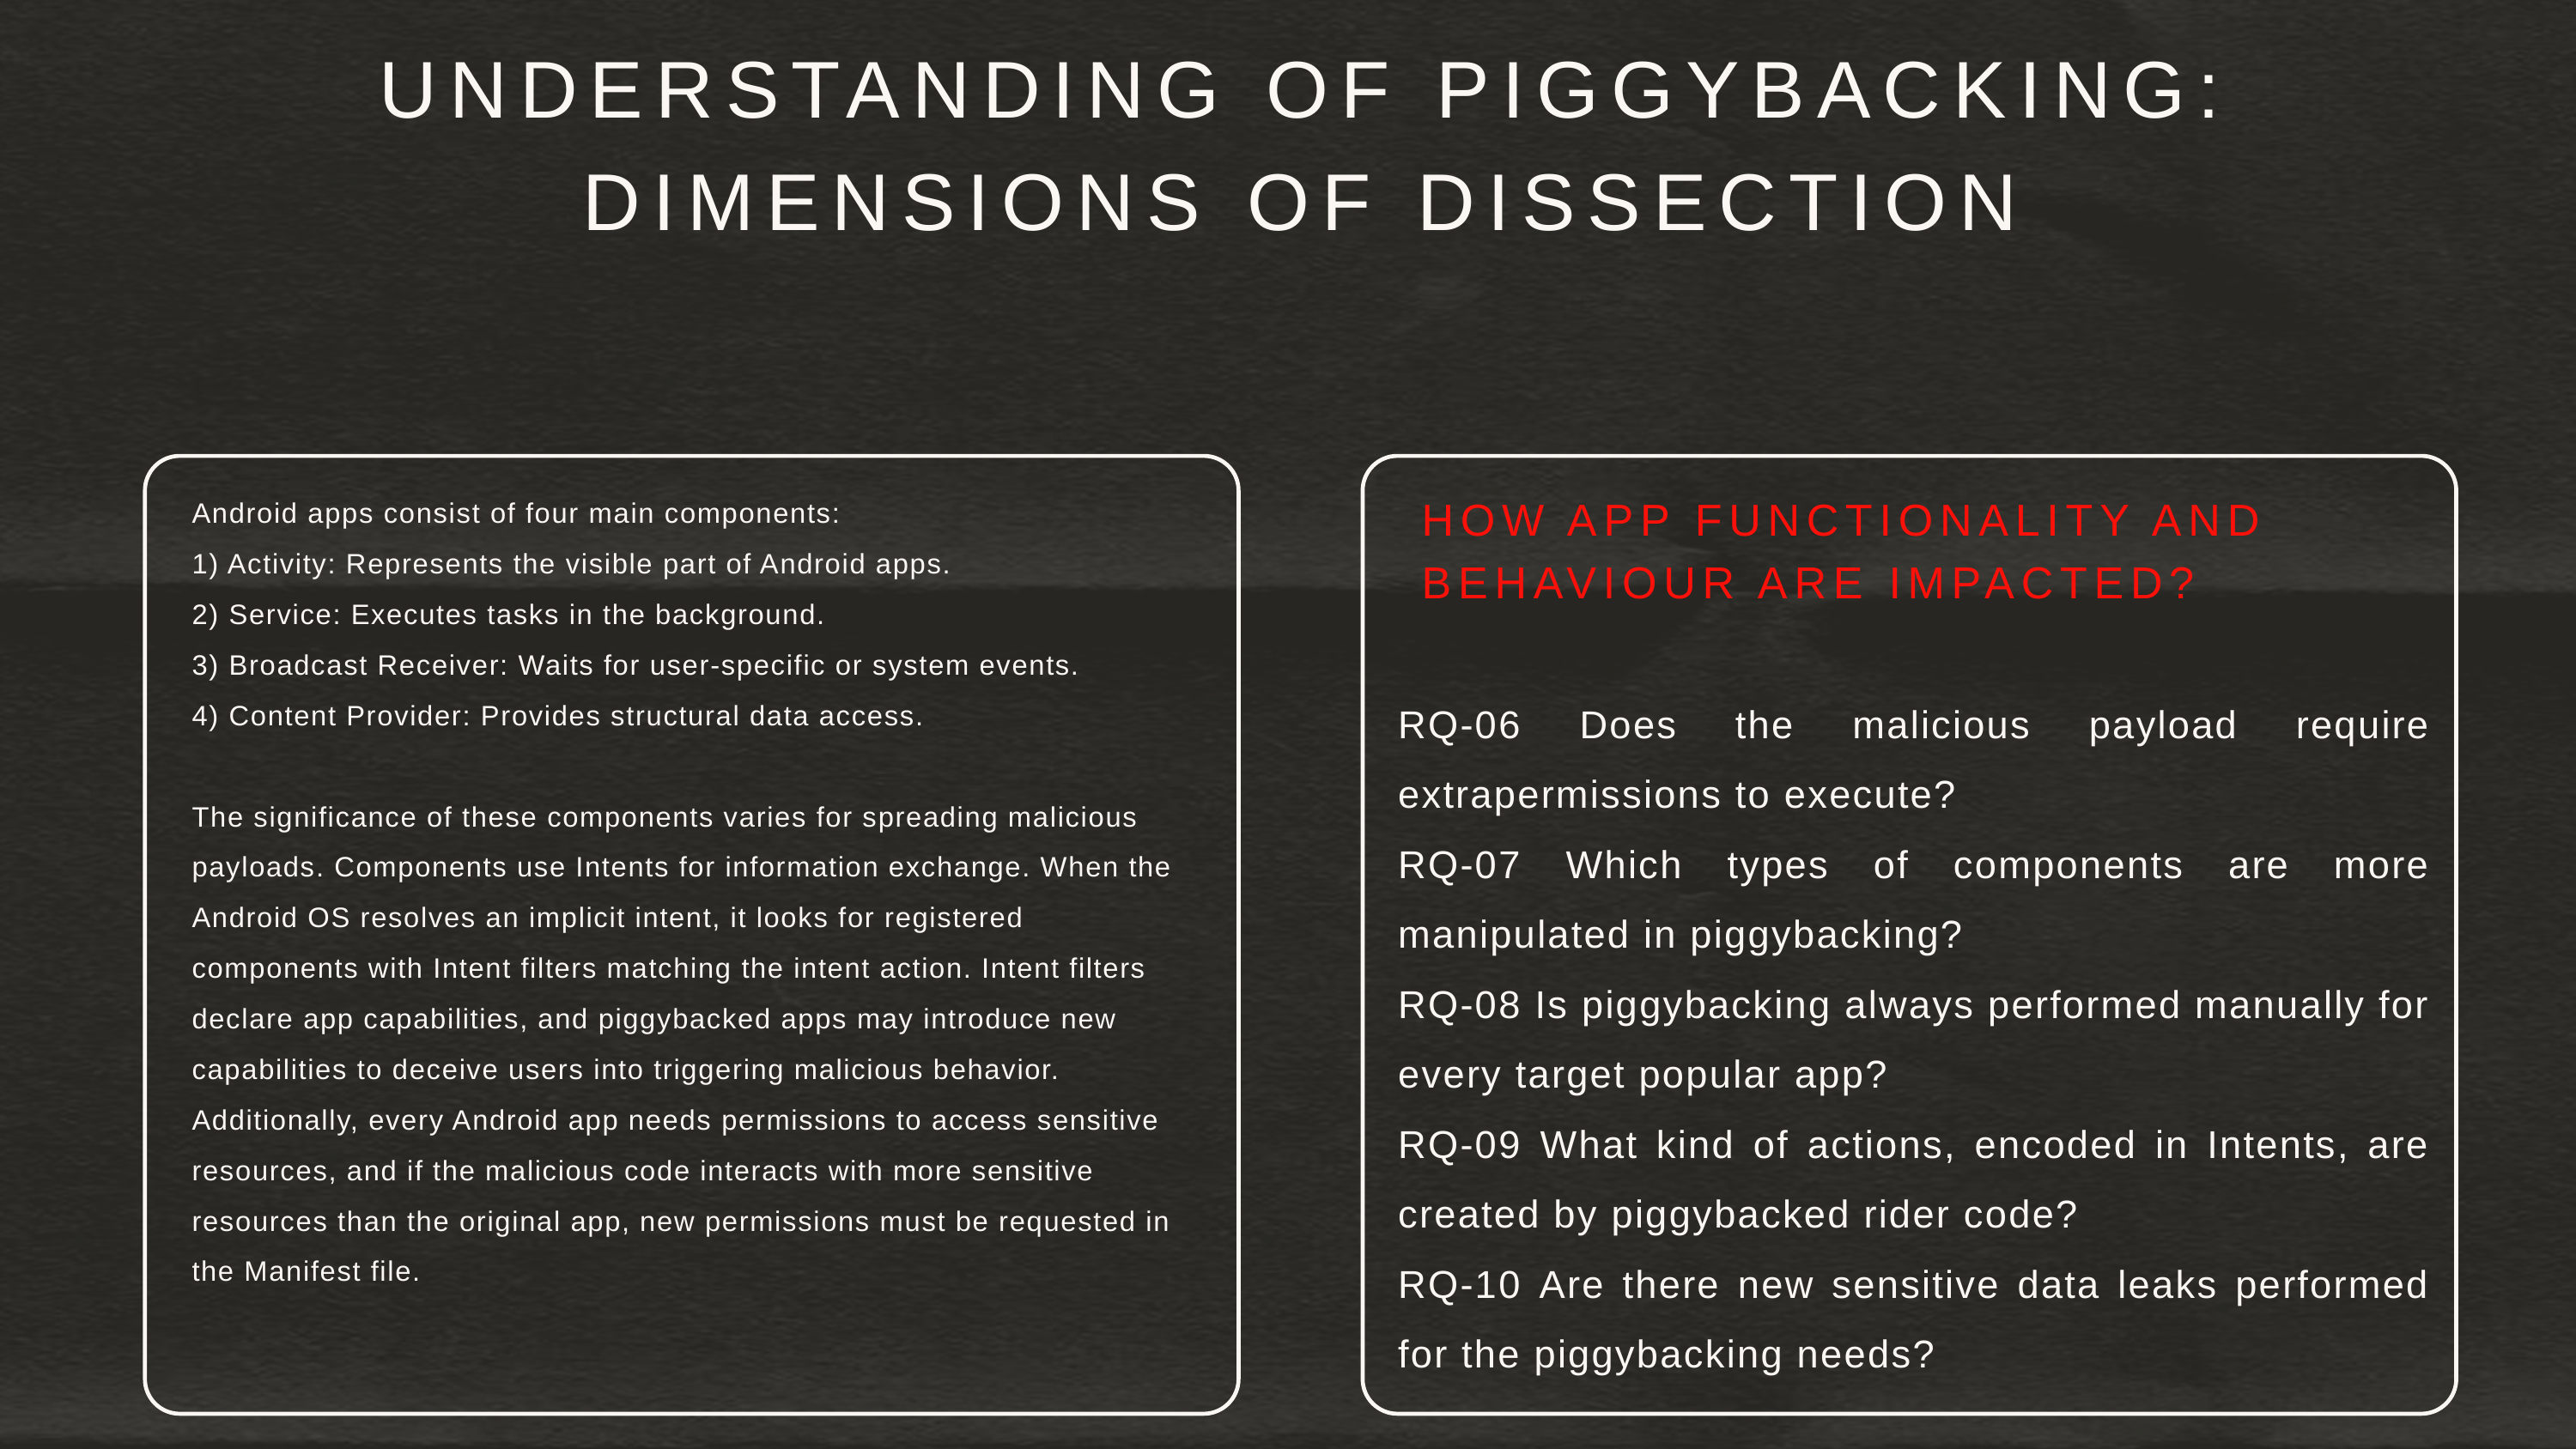

UNDERSTANDING OF PIGGYBACKING:
DIMENSIONS OF DISSECTION

Android apps consist of four main components:
1) Activity: Represents the visible part of Android apps.
2) Service: Executes tasks in the background.
3) Broadcast Receiver: Waits for user-specific or system events.
4) Content Provider: Provides structural data access.

The significance of these components varies for spreading malicious payloads. Components use Intents for information exchange. When the Android OS resolves an implicit intent, it looks for registered components with Intent filters matching the intent action. Intent filters declare app capabilities, and piggybacked apps may introduce new capabilities to deceive users into triggering malicious behavior. Additionally, every Android app needs permissions to access sensitive resources, and if the malicious code interacts with more sensitive resources than the original app, new permissions must be requested in the Manifest file.
HOW APP FUNCTIONALITY AND BEHAVIOUR ARE IMPACTED?
RQ-06 Does the malicious payload require extrapermissions to execute?
RQ-07 Which types of components are more manipulated in piggybacking?
RQ-08 Is piggybacking always performed manually for every target popular app?
RQ-09 What kind of actions, encoded in Intents, are created by piggybacked rider code?
RQ-10 Are there new sensitive data leaks performed for the piggybacking needs?